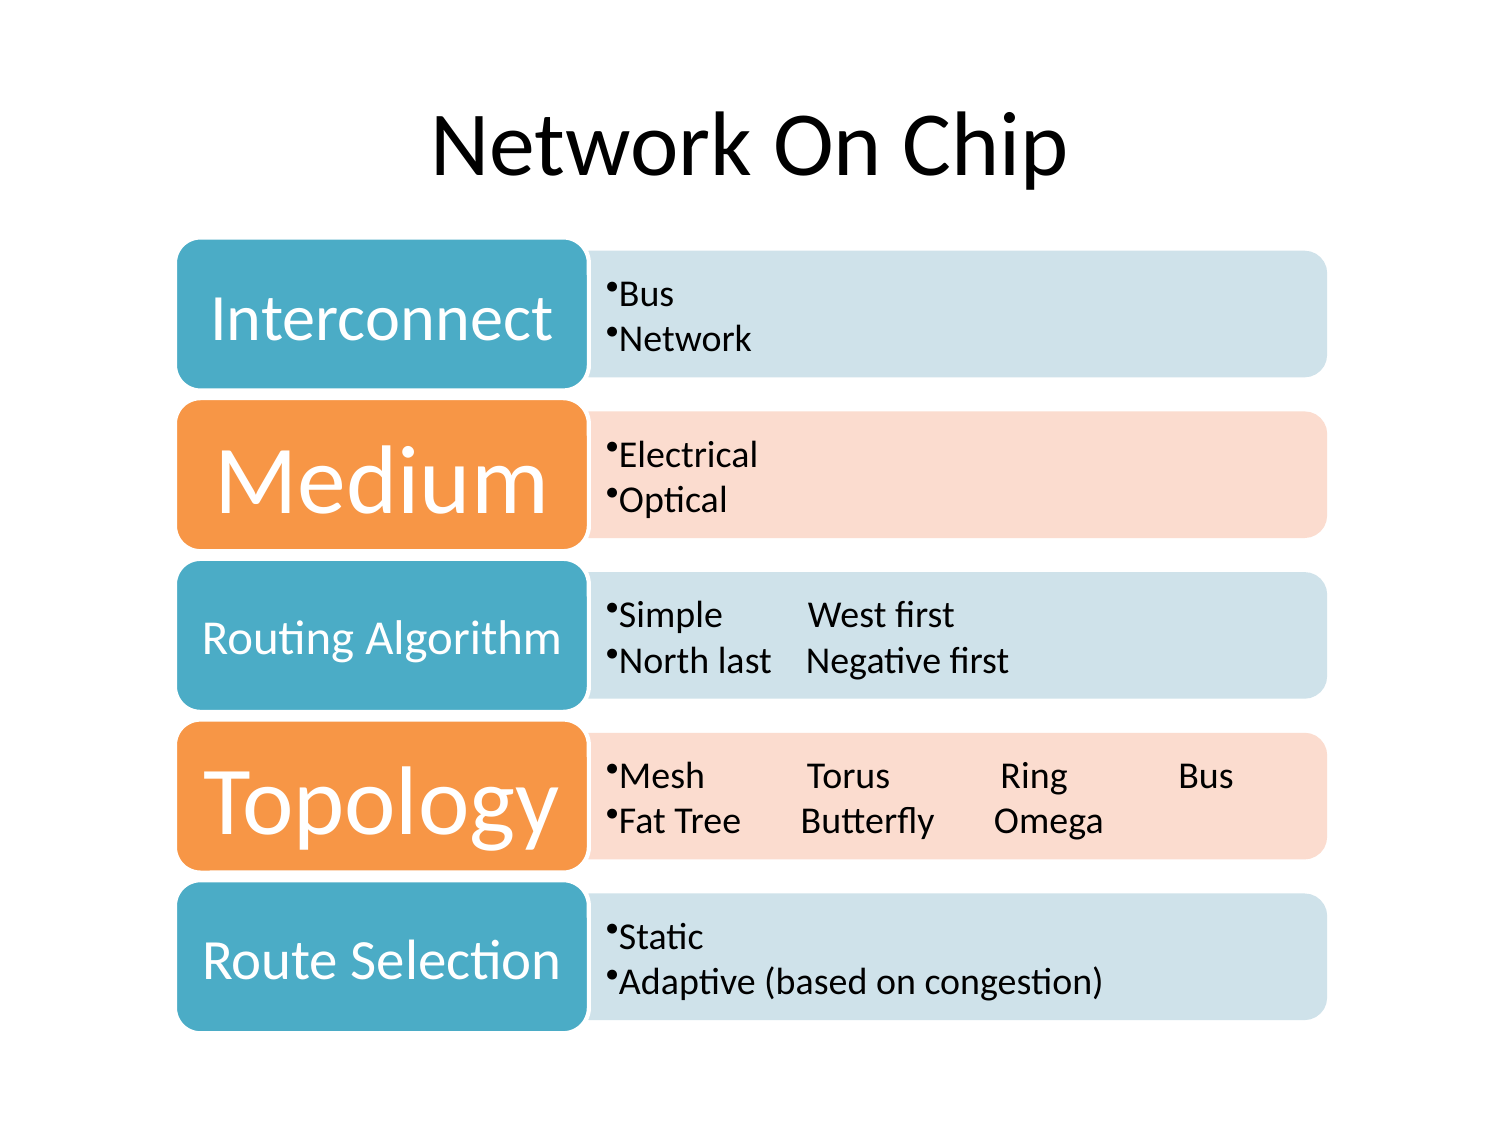

# Network On Chip
Interconnect
Bus
Network
Medium
Electrical
Optical
Routing Algorithm
Simple          West first
North last    Negative first
Topology
Route Selection
Static
Adaptive (based on congestion)